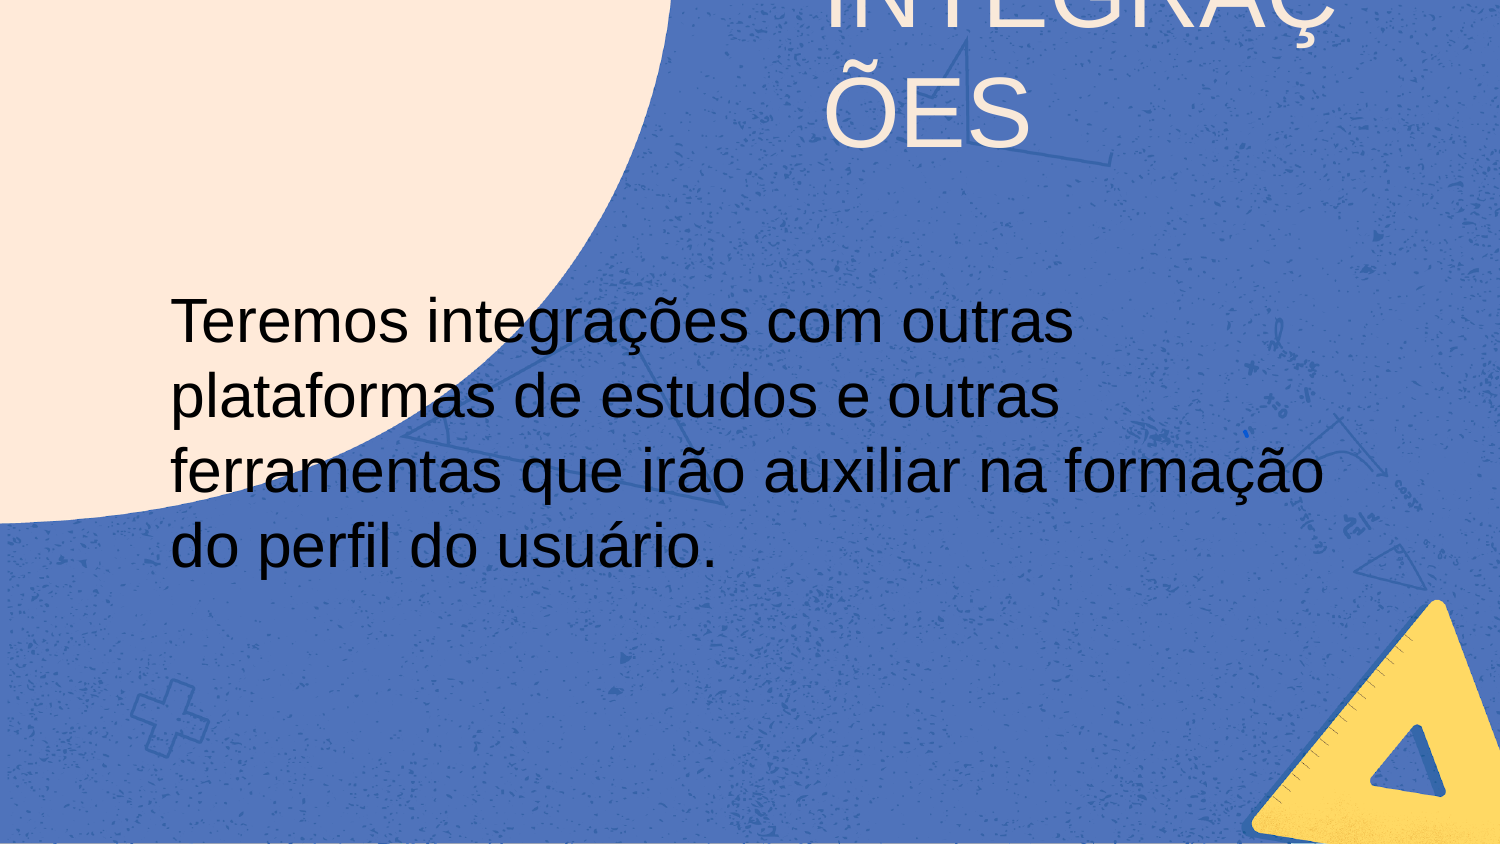

# INTEGRAÇÕES
Teremos integrações com outras plataformas de estudos e outras ferramentas que irão auxiliar na formação do perfil do usuário.